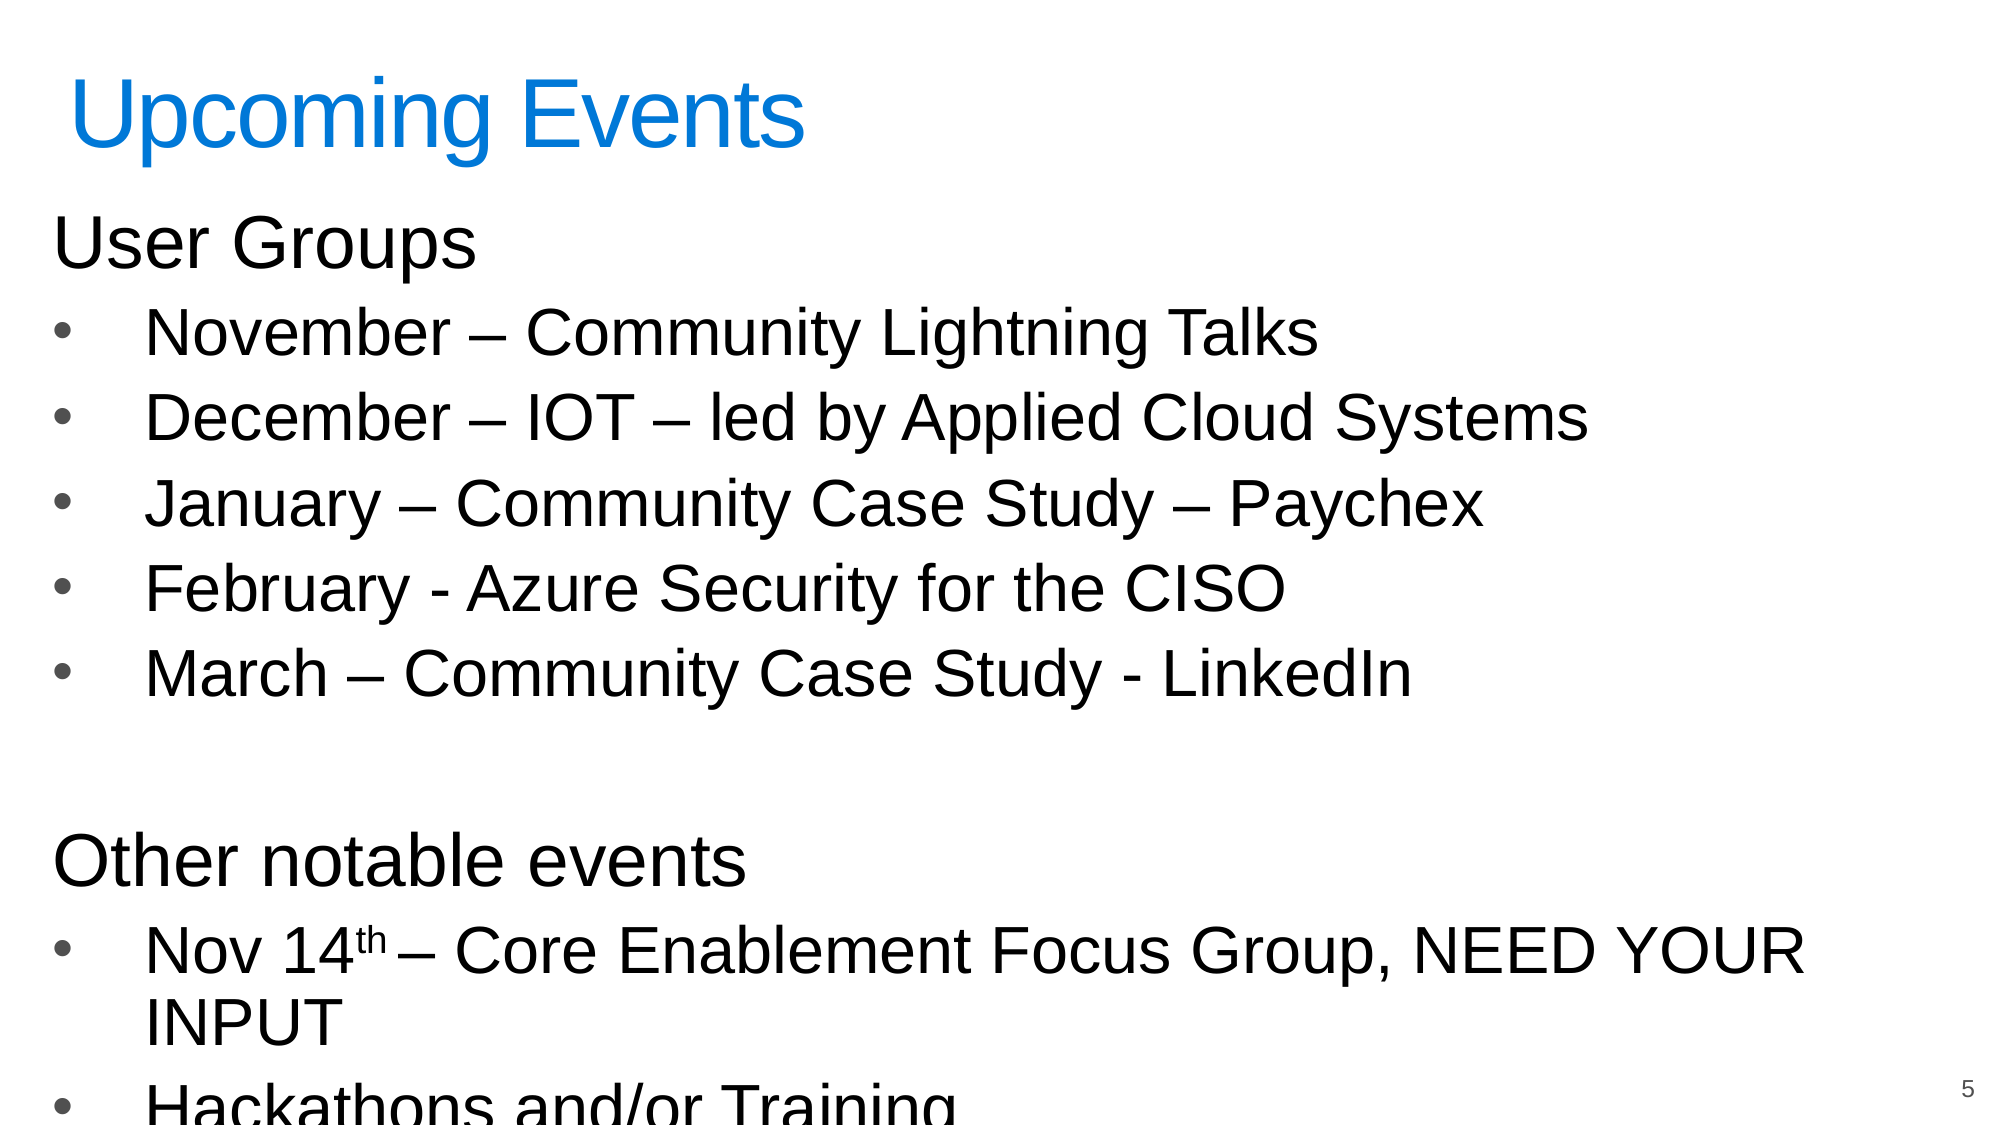

# Upcoming Events
User Groups
November – Community Lightning Talks
December – IOT – led by Applied Cloud Systems
January – Community Case Study – Paychex
February - Azure Security for the CISO
March – Community Case Study - LinkedIn

Other notable events
Nov 14th – Core Enablement Focus Group, NEED YOUR INPUT
Hackathons and/or Training

5